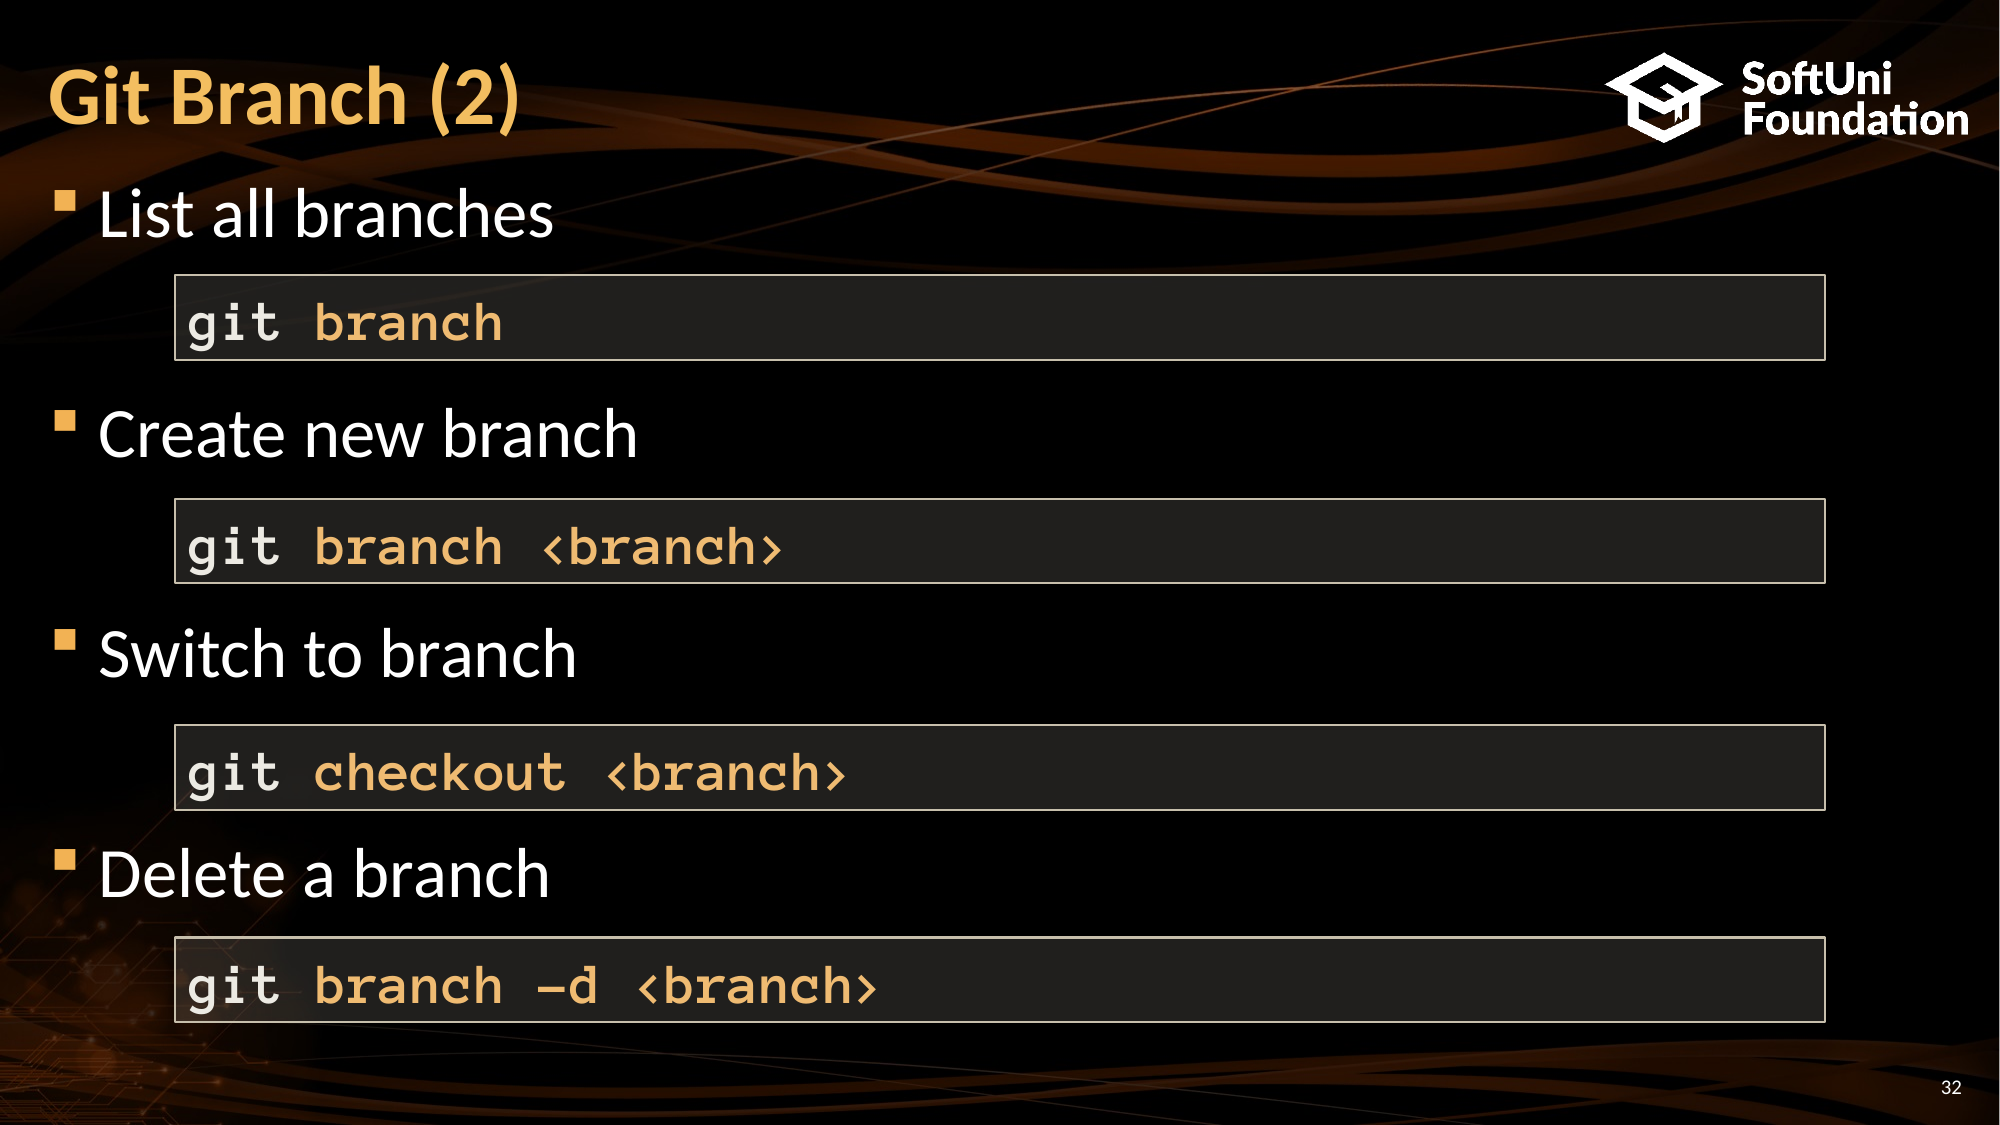

# Git Branch (2)
List all branches

Create new branch

Switch to branch

Delete a branch

git branch
git branch <branch>
git checkout <branch>
git branch -d <branch>
32